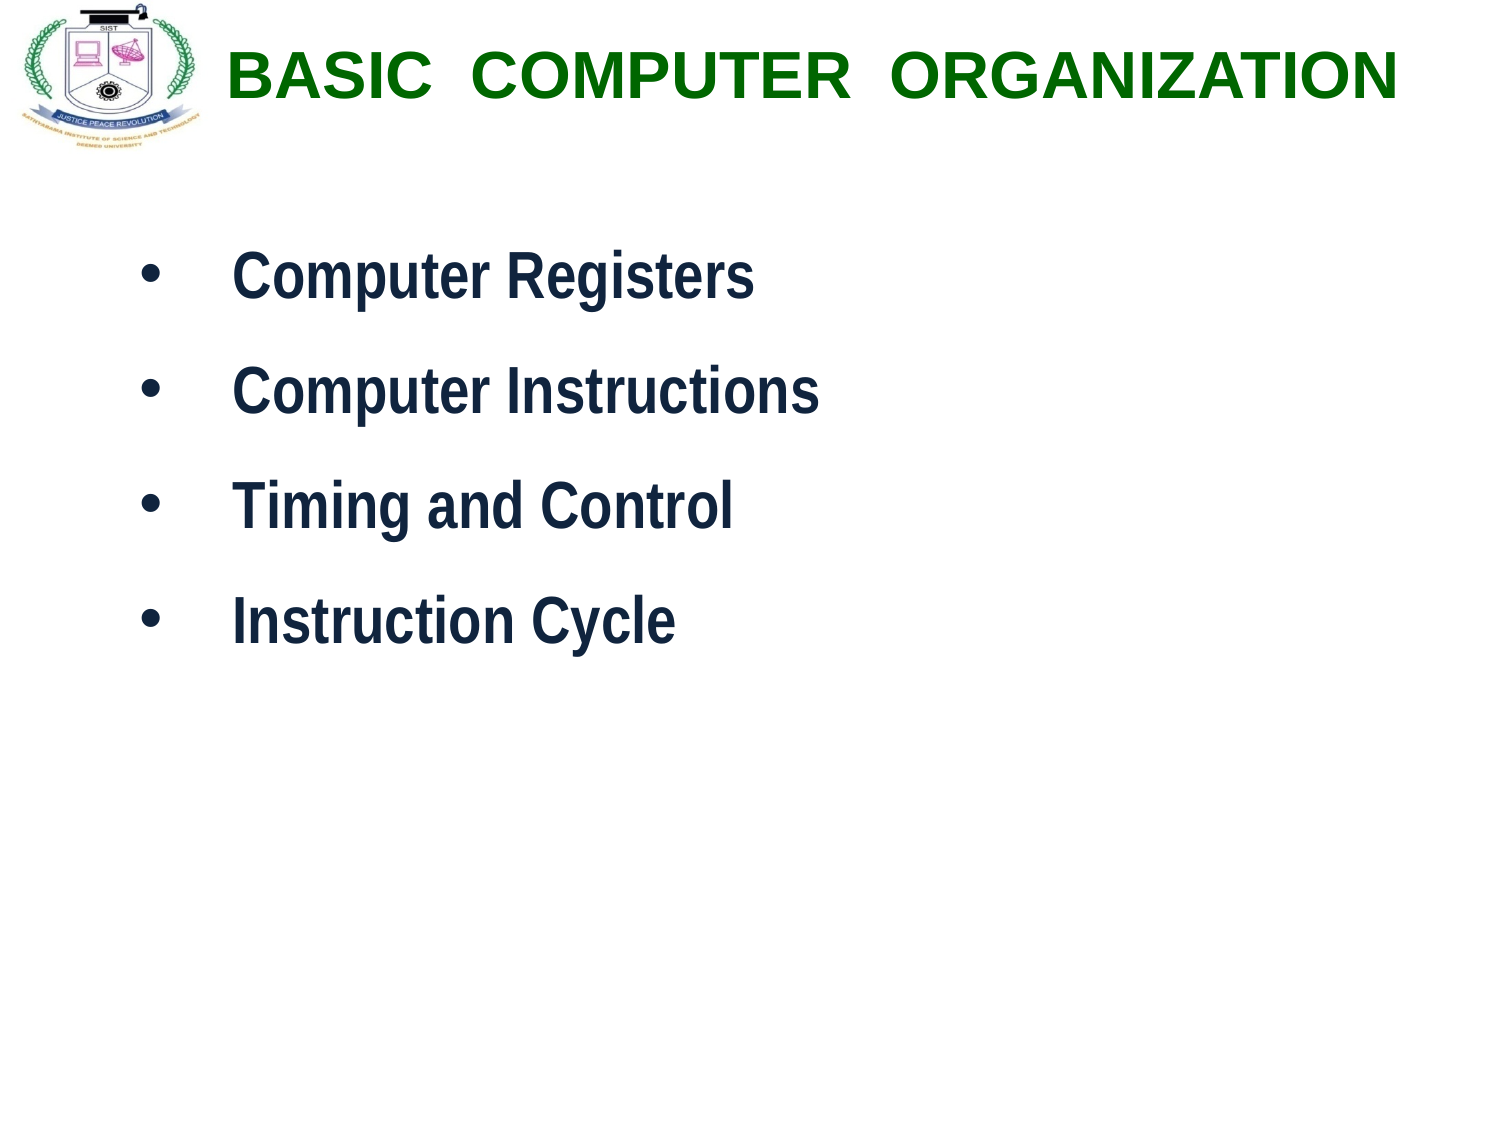

BASIC  COMPUTER  ORGANIZATION
Computer Registers
Computer Instructions
Timing and Control
Instruction Cycle